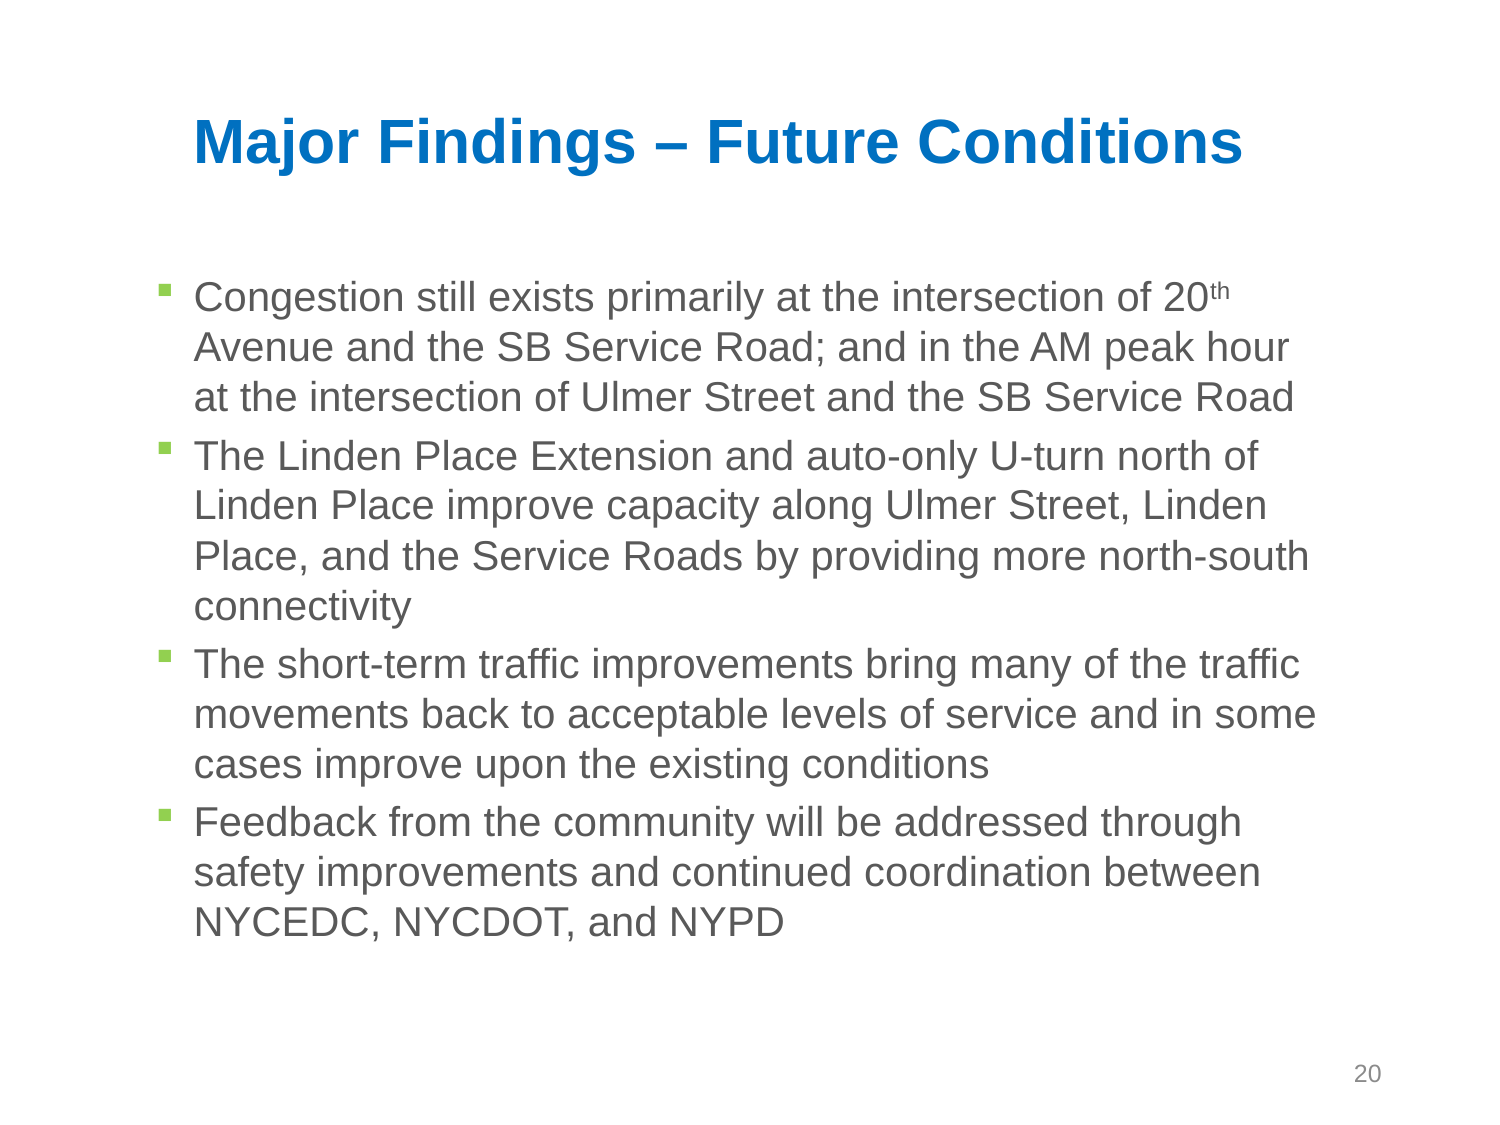

# Major Findings – Future Conditions
Congestion still exists primarily at the intersection of 20th Avenue and the SB Service Road; and in the AM peak hour at the intersection of Ulmer Street and the SB Service Road
The Linden Place Extension and auto-only U-turn north of Linden Place improve capacity along Ulmer Street, Linden Place, and the Service Roads by providing more north-south connectivity
The short-term traffic improvements bring many of the traffic movements back to acceptable levels of service and in some cases improve upon the existing conditions
Feedback from the community will be addressed through safety improvements and continued coordination between NYCEDC, NYCDOT, and NYPD
20